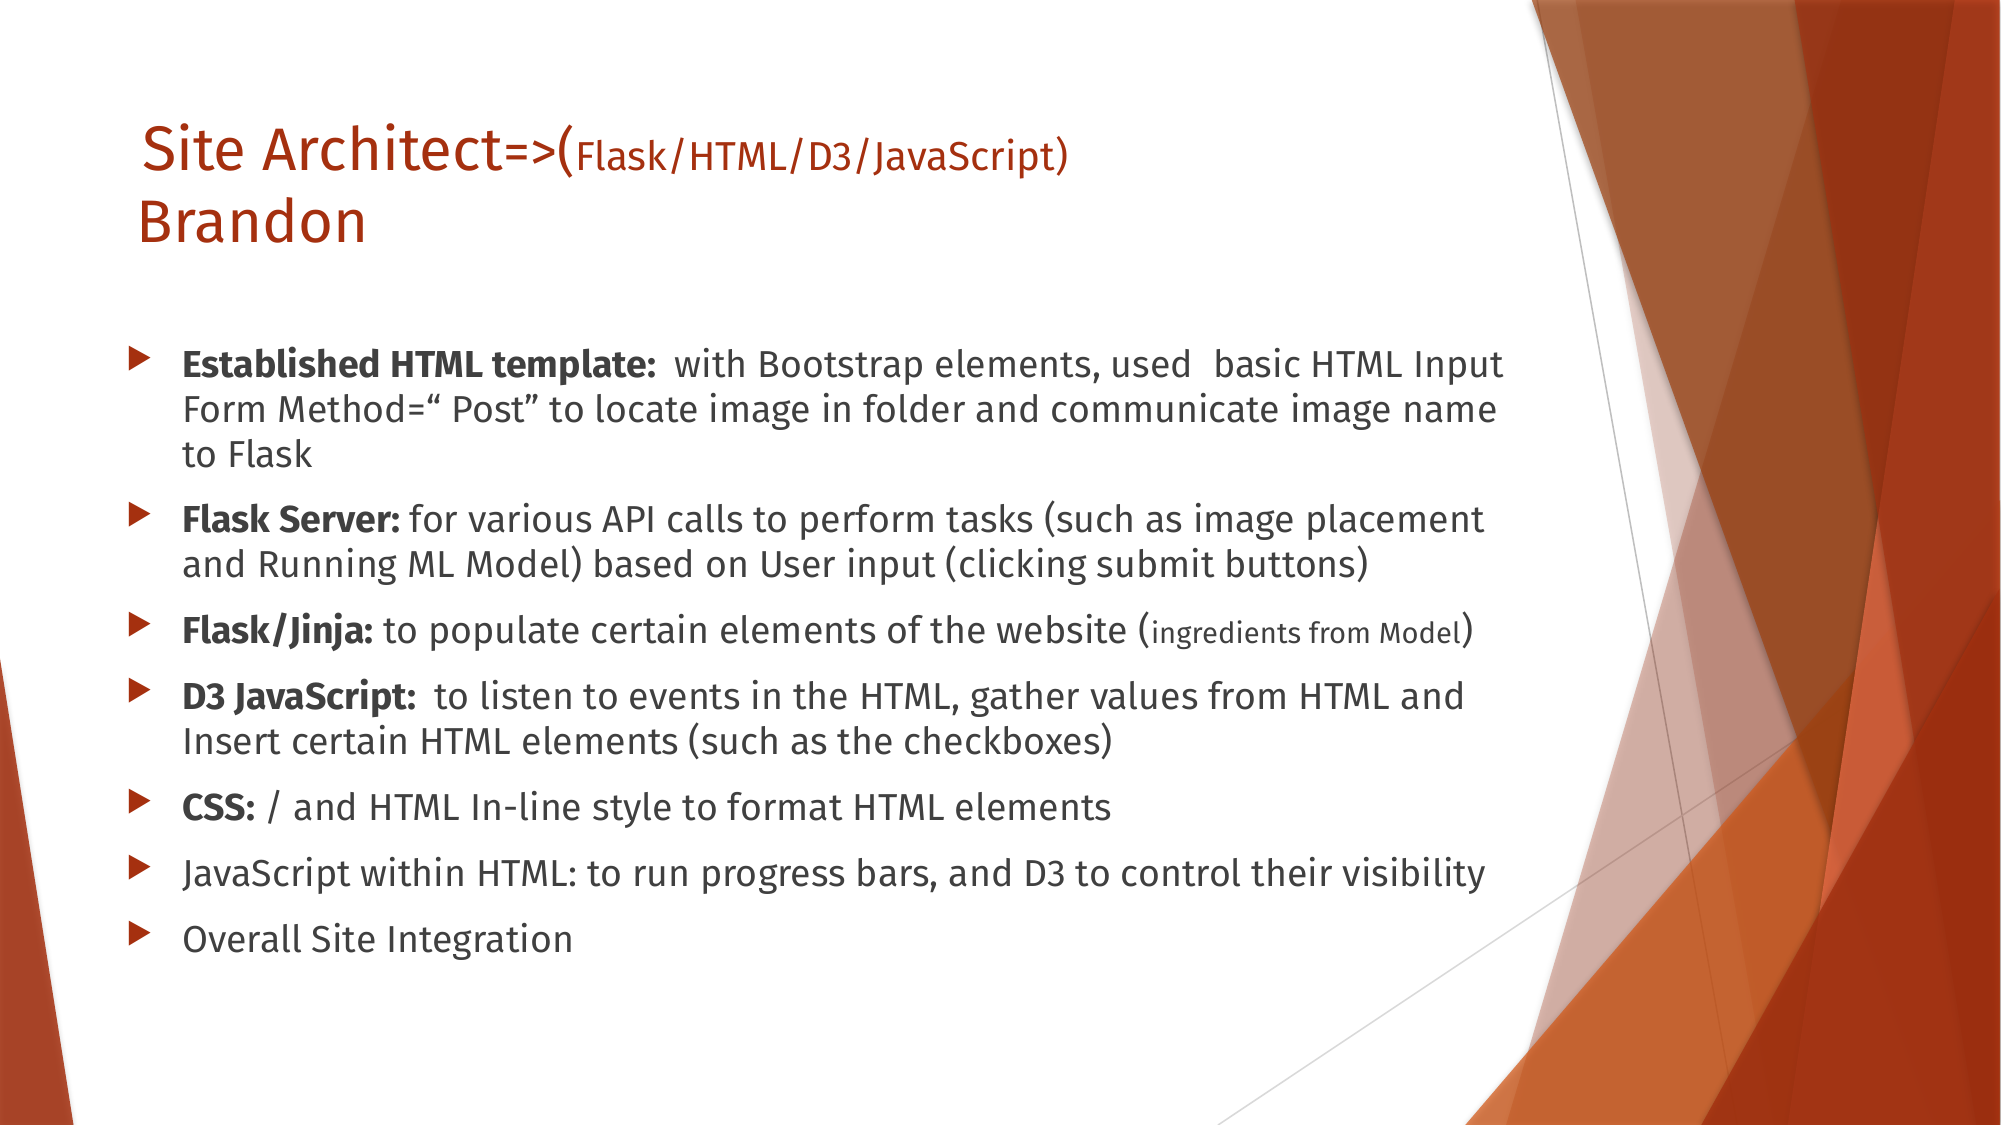

# Site Architect=>(Flask/HTML/D3/JavaScript) Brandon
Established HTML template:  with Bootstrap elements, used  basic HTML Input Form Method=“ Post” to locate image in folder and communicate image name to Flask
Flask Server: for various API calls to perform tasks (such as image placement and Running ML Model) based on User input (clicking submit buttons)
Flask/Jinja: to populate certain elements of the website (ingredients from Model)
D3 JavaScript:  to listen to events in the HTML, gather values from HTML and Insert certain HTML elements (such as the checkboxes)
CSS: / and HTML In-line style to format HTML elements
JavaScript within HTML: to run progress bars, and D3 to control their visibility
Overall Site Integration